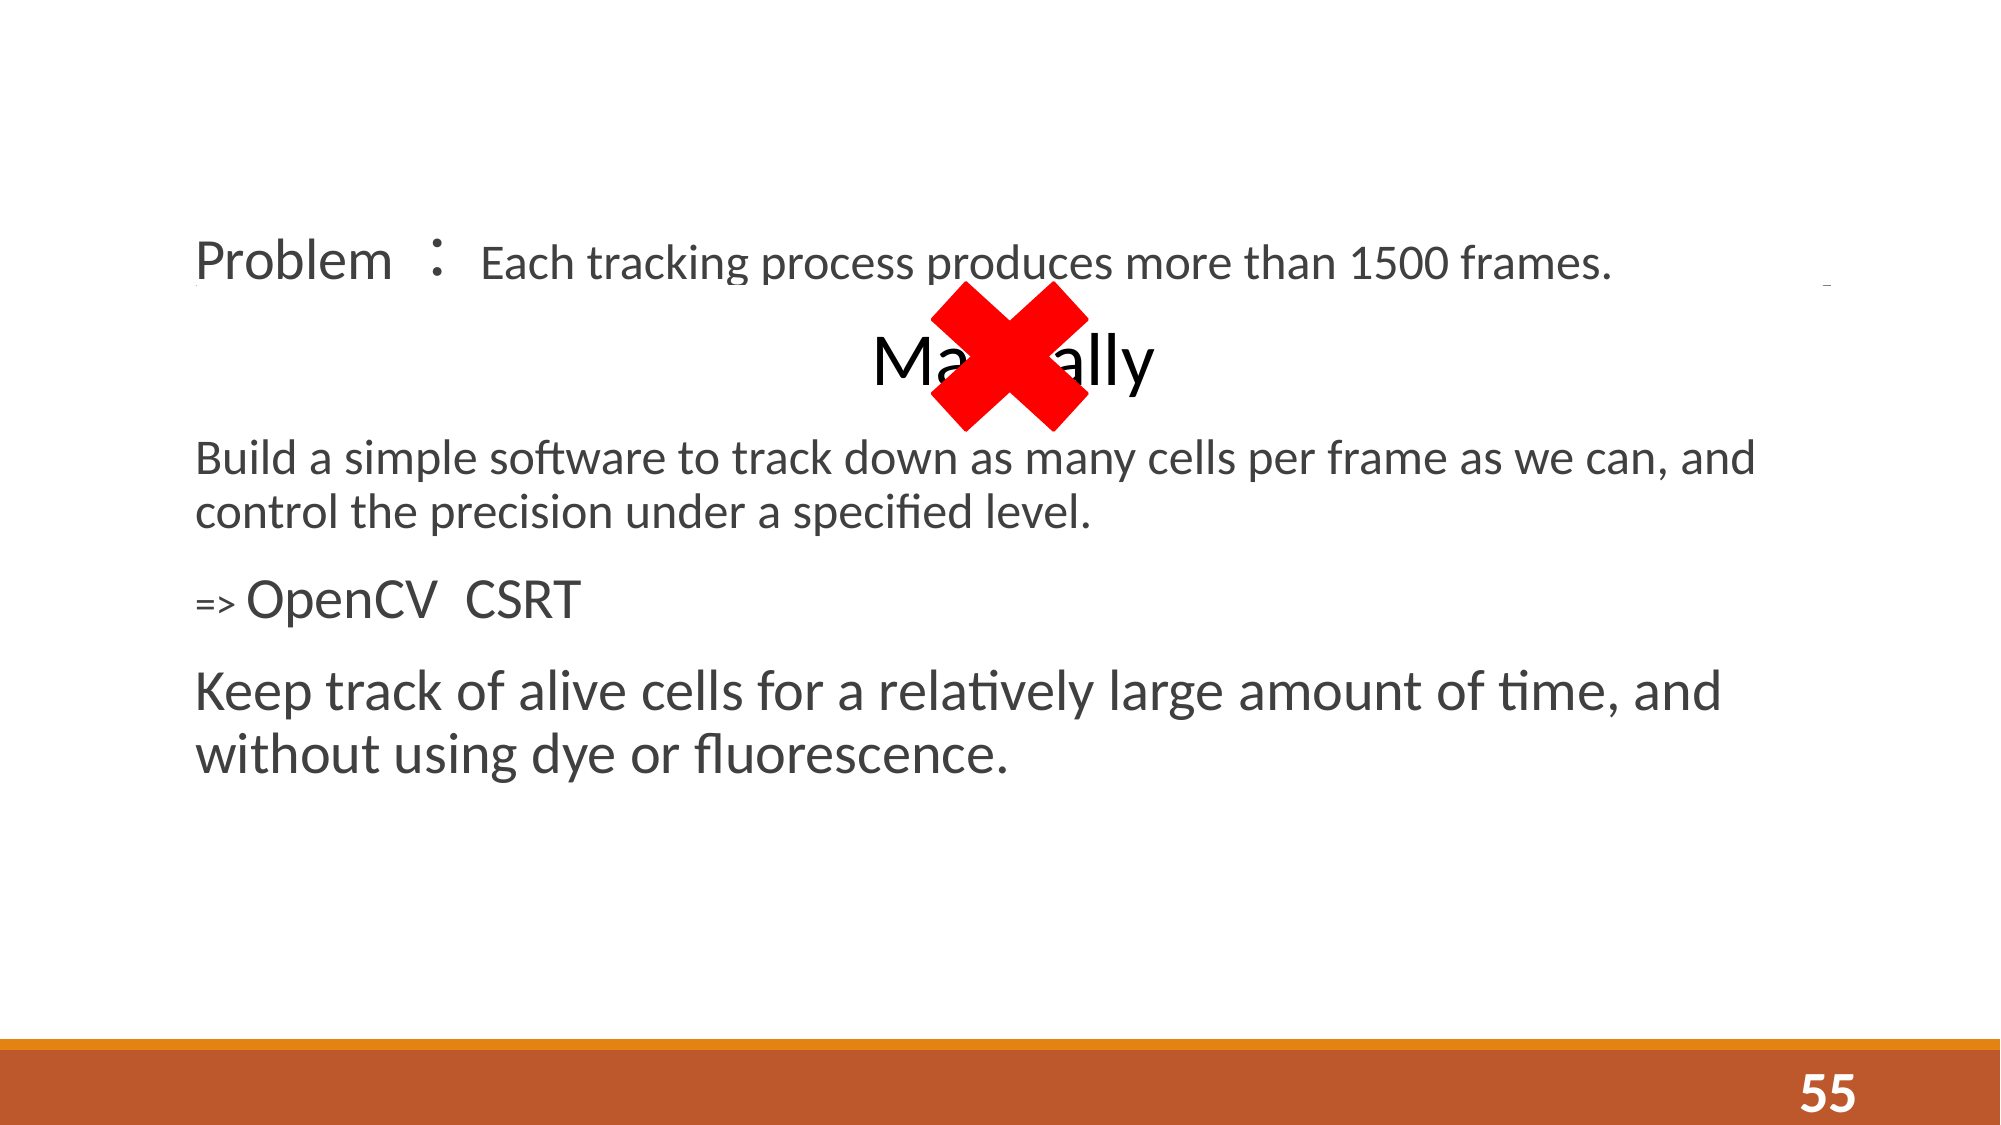

Problem：Each tracking process produces more than 1500 frames.
Manually
Build a simple software to track down as many cells per frame as we can, and control the precision under a specified level.
=> OpenCV  CSRT
Keep track of alive cells for a relatively large amount of time, and without using dye or fluorescence.

55